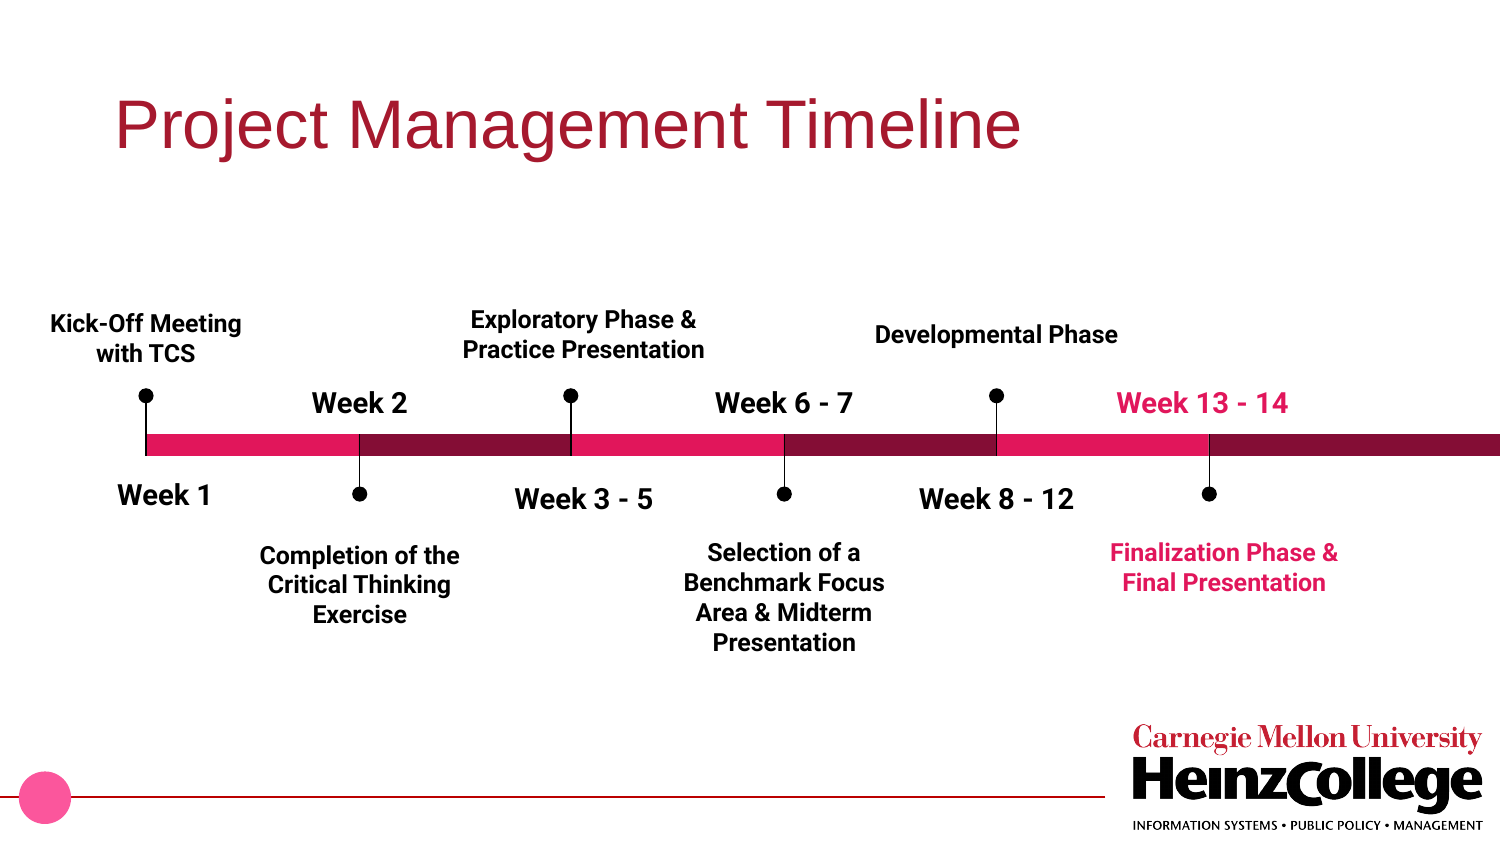

# Project Management Timeline
Exploratory Phase & Practice Presentation

Week 3 - 5
Kick-Off Meeting with TCS

Week 1
Developmental Phase

Week 8 - 12
Week 13 - 14

Finalization Phase & Final Presentation
Week 2

Completion of the Critical Thinking Exercise
Week 6 - 7

Selection of a Benchmark Focus Area & Midterm Presentation